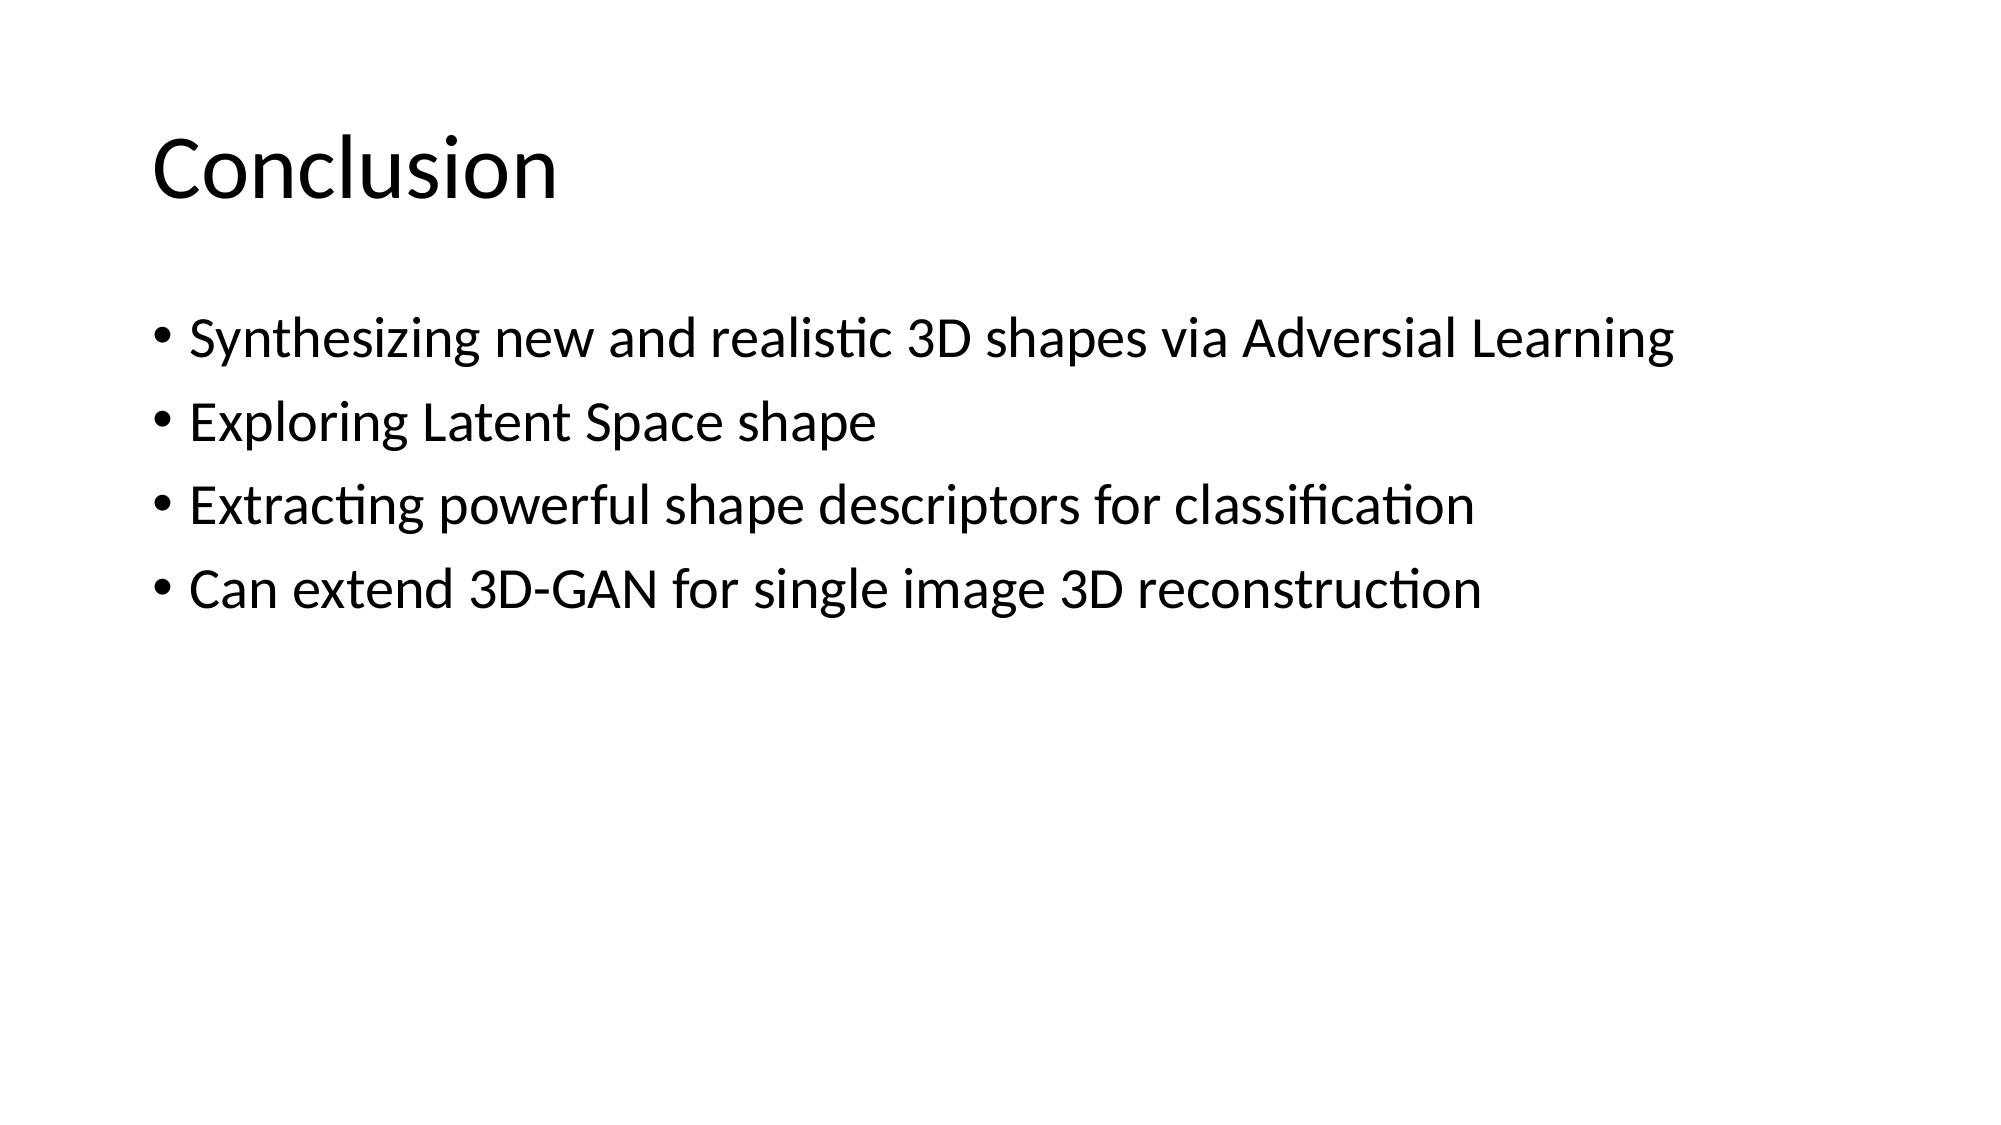

# Conclusion
Synthesizing new and realistic 3D shapes via Adversial Learning
Exploring Latent Space shape
Extracting powerful shape descriptors for classification
Can extend 3D-GAN for single image 3D reconstruction